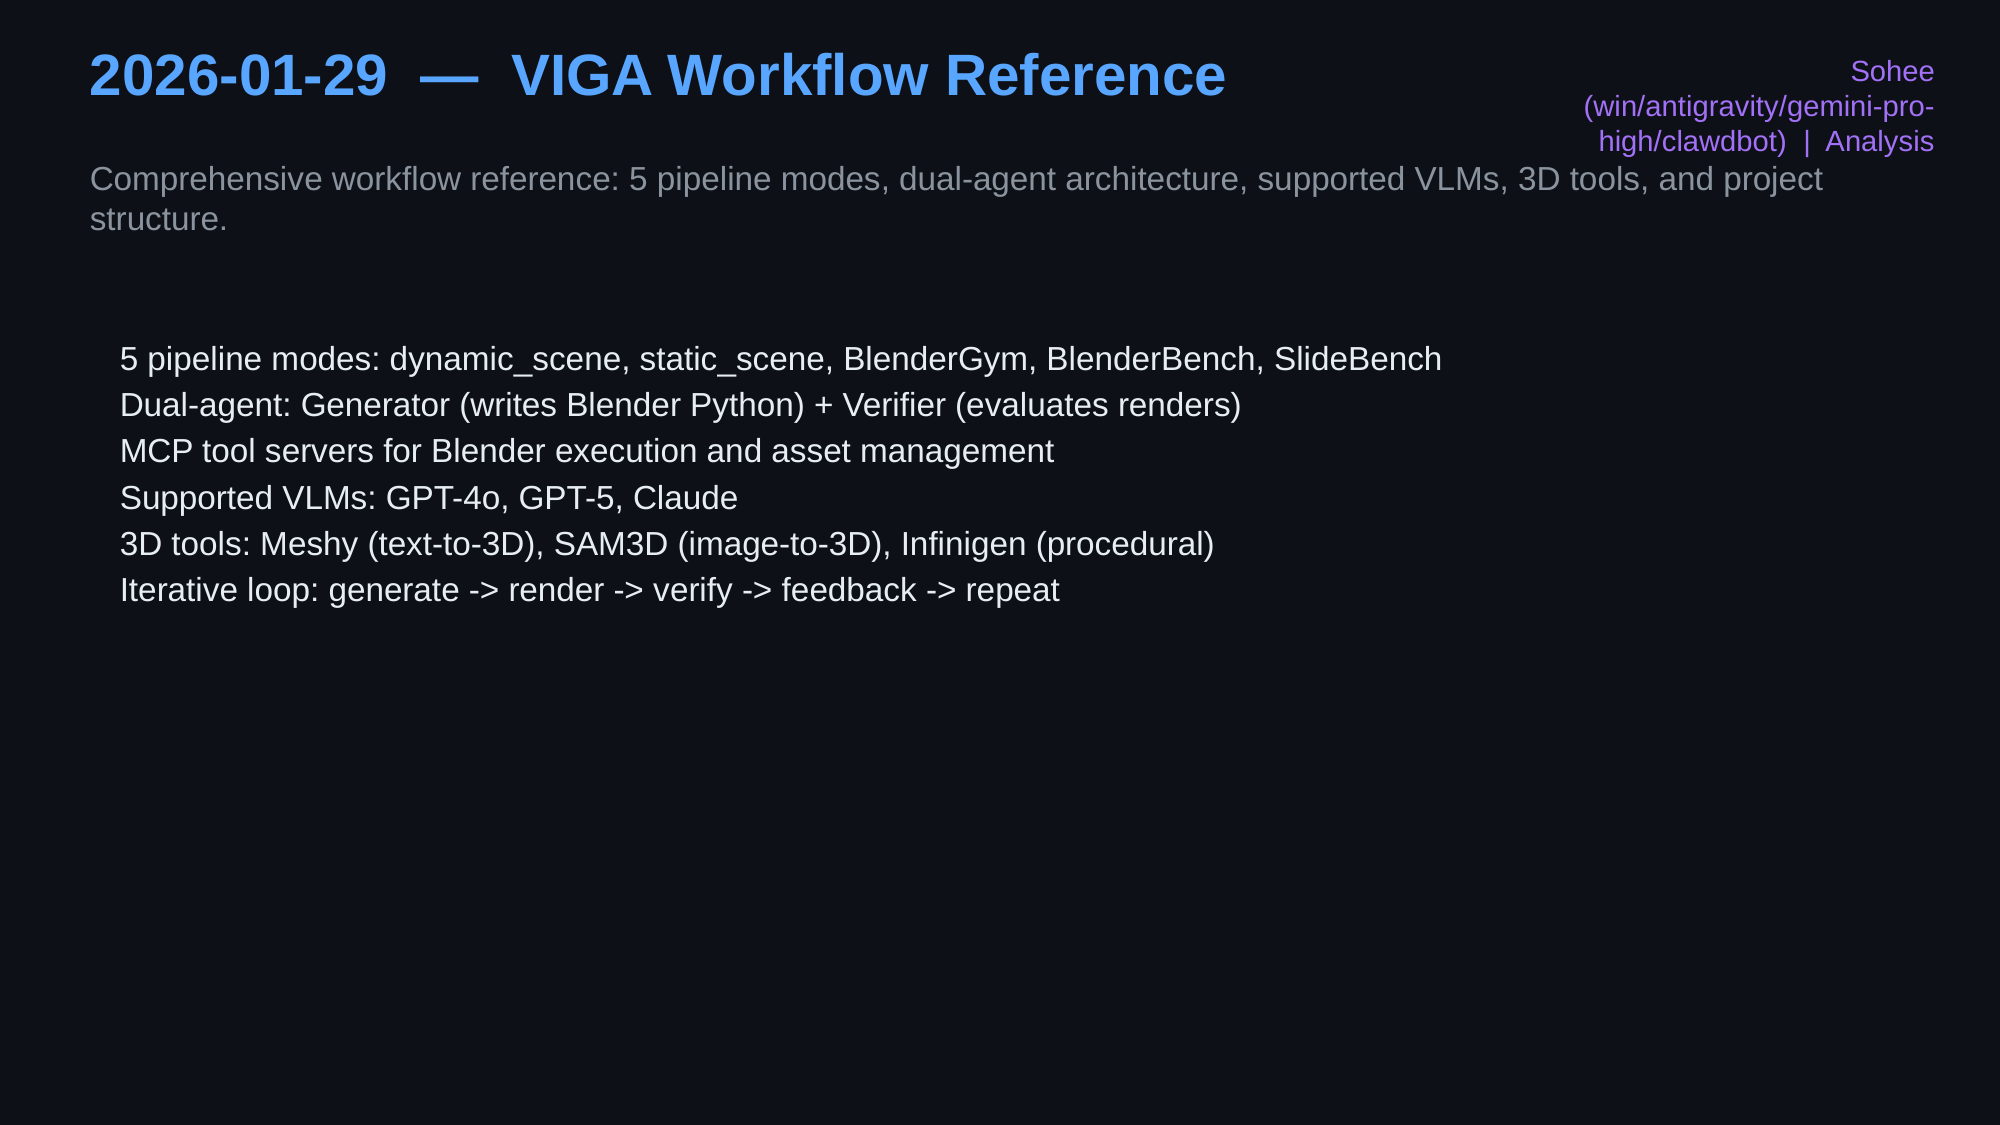

2026-01-29  —  VIGA Workflow Reference
Sohee (win/antigravity/gemini-pro-high/clawdbot)  |  Analysis
Comprehensive workflow reference: 5 pipeline modes, dual-agent architecture, supported VLMs, 3D tools, and project structure.
5 pipeline modes: dynamic_scene, static_scene, BlenderGym, BlenderBench, SlideBench
Dual-agent: Generator (writes Blender Python) + Verifier (evaluates renders)
MCP tool servers for Blender execution and asset management
Supported VLMs: GPT-4o, GPT-5, Claude
3D tools: Meshy (text-to-3D), SAM3D (image-to-3D), Infinigen (procedural)
Iterative loop: generate -> render -> verify -> feedback -> repeat